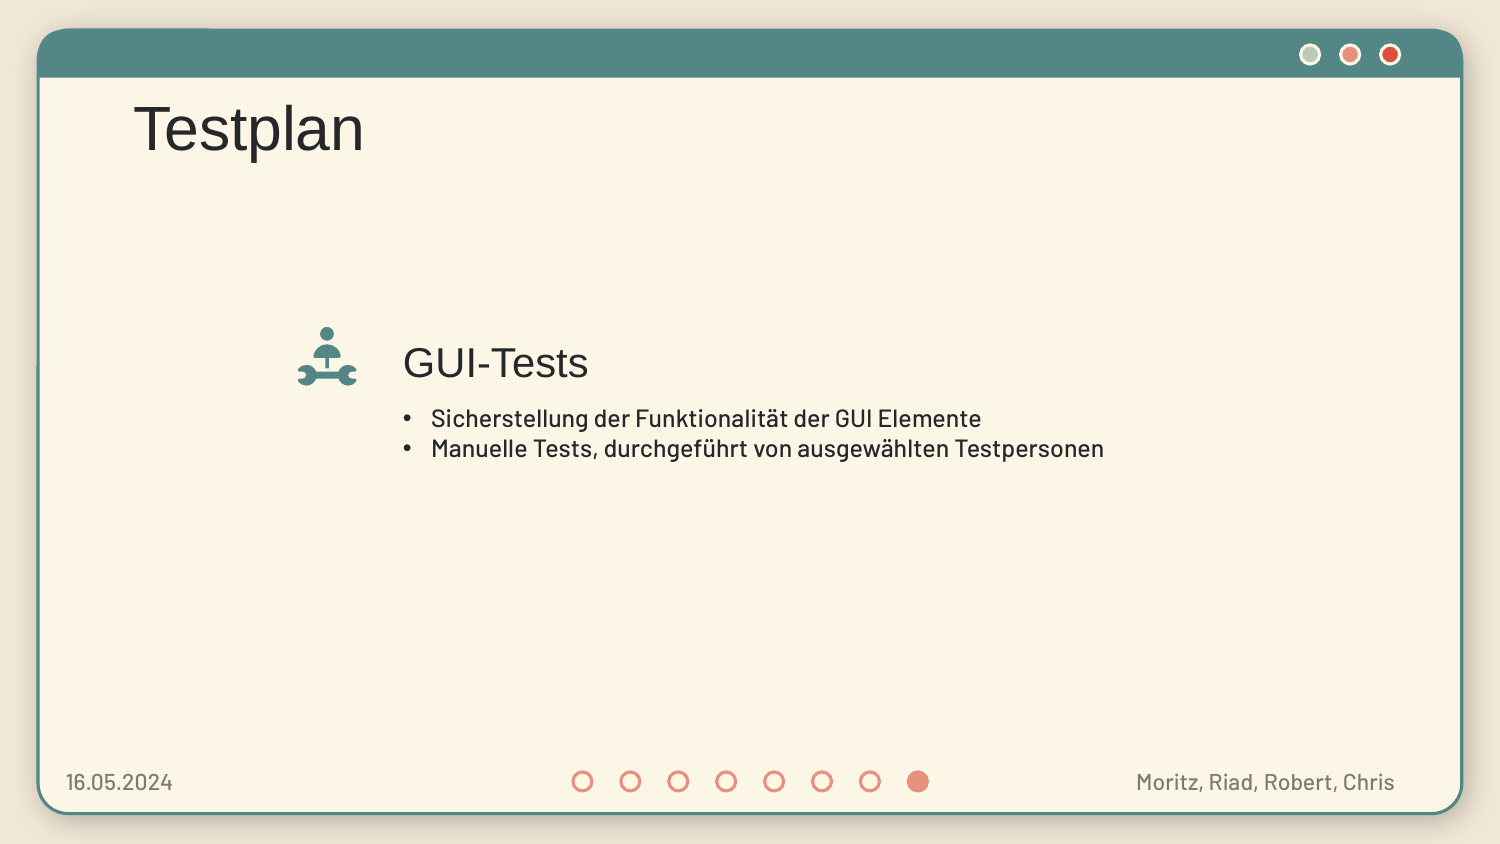

# Testplan
GUI-Tests

Sicherstellung der Funktionalität der GUI Elemente
Manuelle Tests, durchgeführt von ausgewählten Testpersonen
16.05.2024                                                                                                                                                                                                                      Moritz, Riad, Robert, Chris